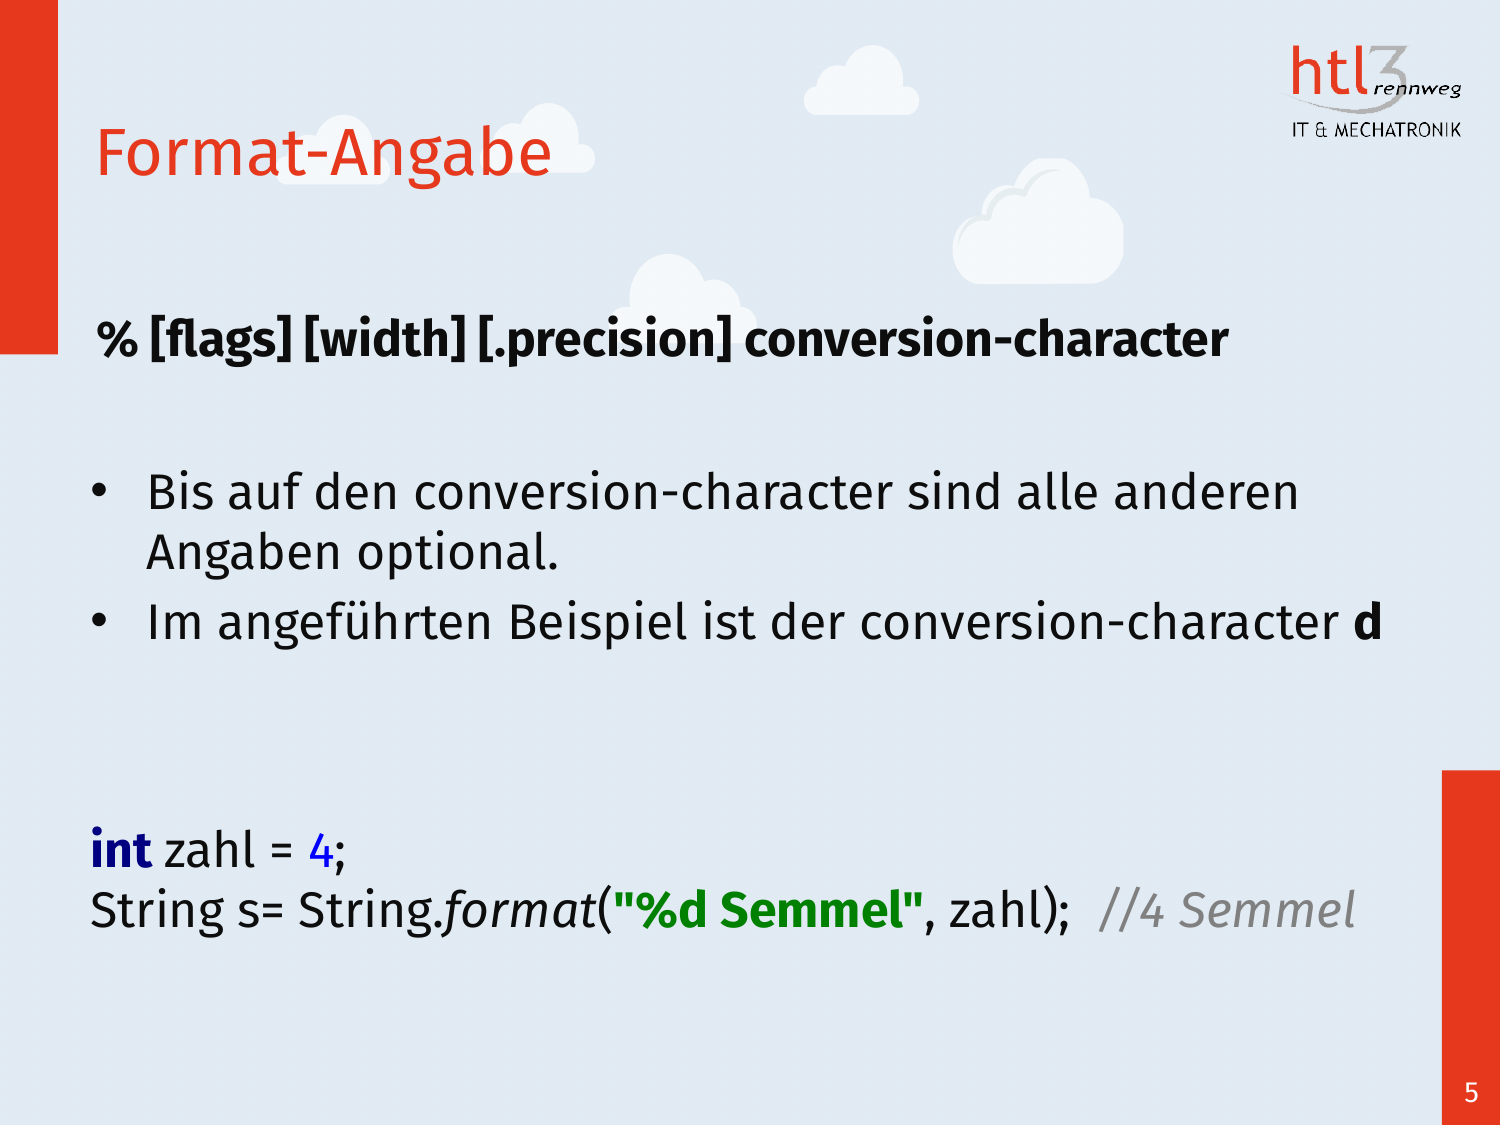

# Format-Angabe
% [flags] [width] [.precision] conversion-character
Bis auf den conversion-character sind alle anderen Angaben optional.
Im angeführten Beispiel ist der conversion-character d
int zahl = 4;
String s= String.format("%d Semmel", zahl);  //4 Semmel